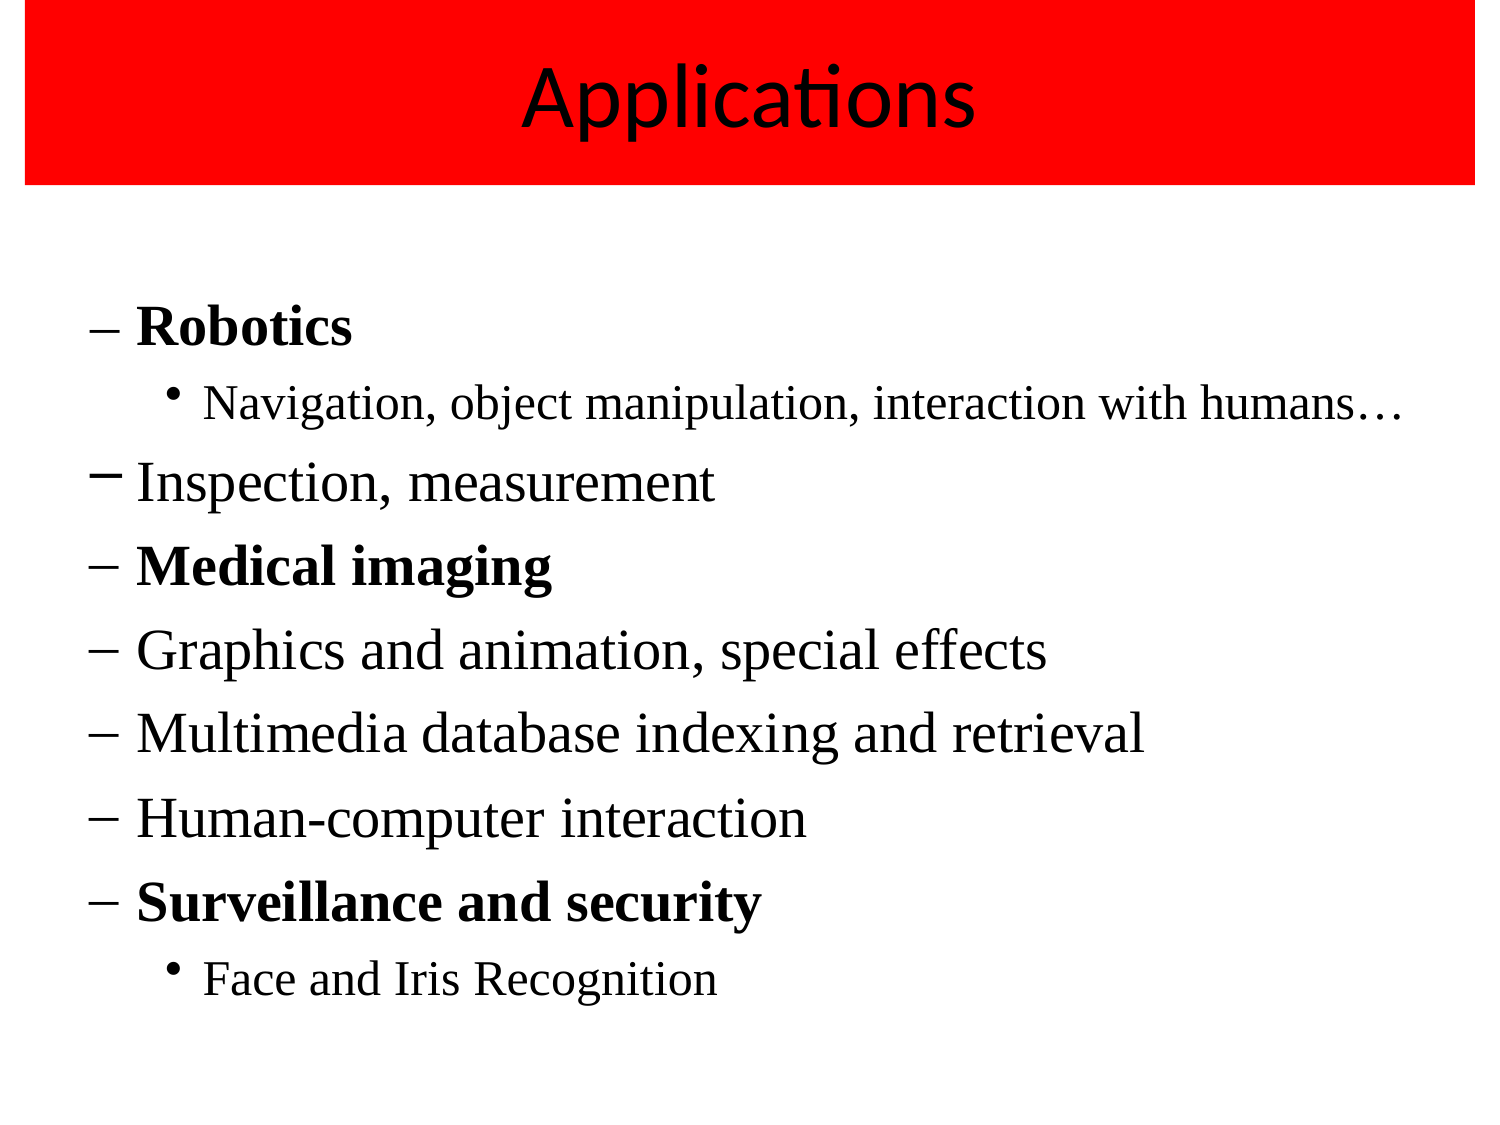

# Applications

– Robotics
Navigation, object manipulation, interaction with humans…
Inspection, measurement
Medical imaging
Graphics and animation, special effects
Multimedia database indexing and retrieval
Human-computer interaction
Surveillance and security
Face and Iris Recognition